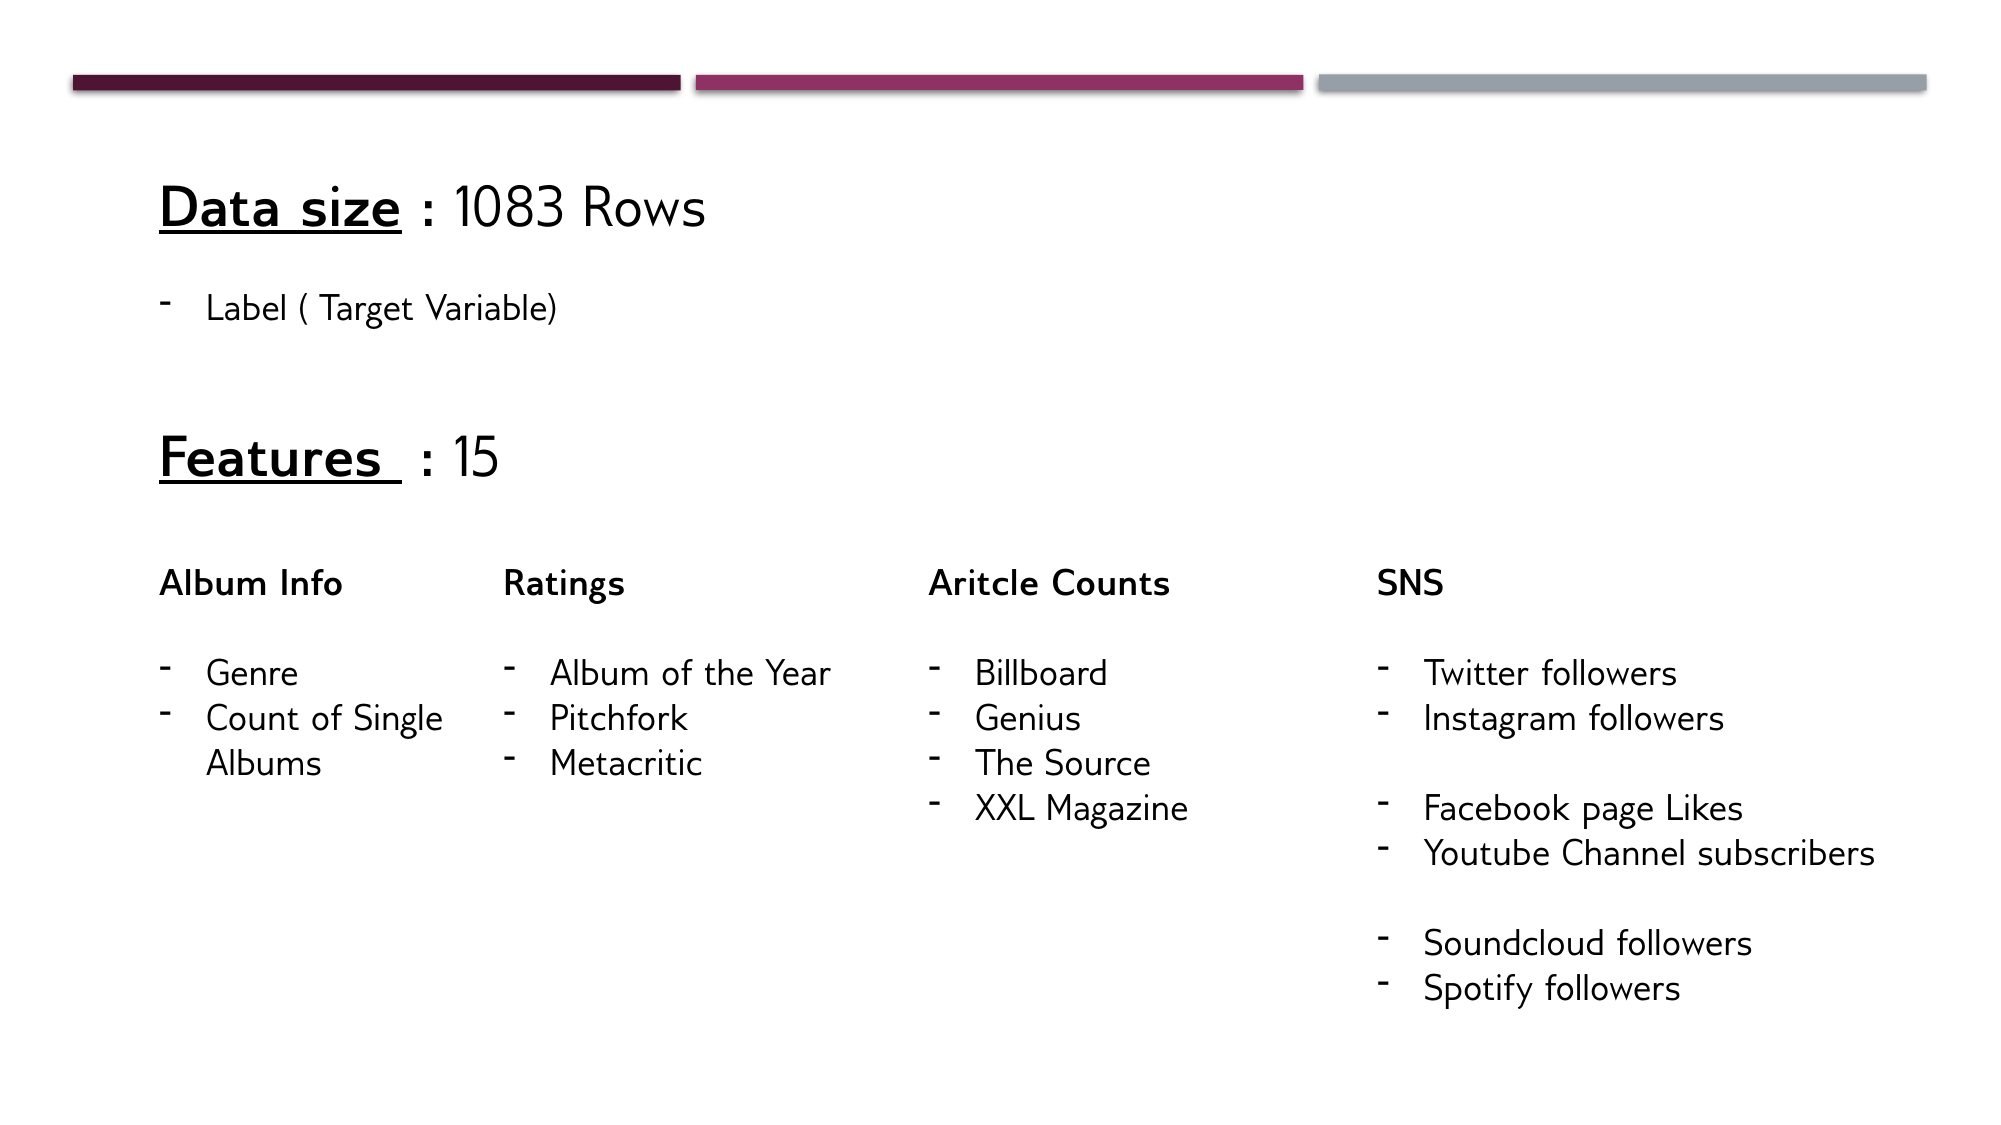

Data size : 1083 Rows

Label ( Target Variable)

Features  : 15
Album Info

Genre
Count of Single Albums
Ratings

Album of the Year
Pitchfork
Metacritic
SNS

Twitter followers
Instagram followers

Facebook page Likes
Youtube Channel subscribers

Soundcloud followers
Spotify followers
Aritcle Counts

Billboard
Genius
The Source
XXL Magazine